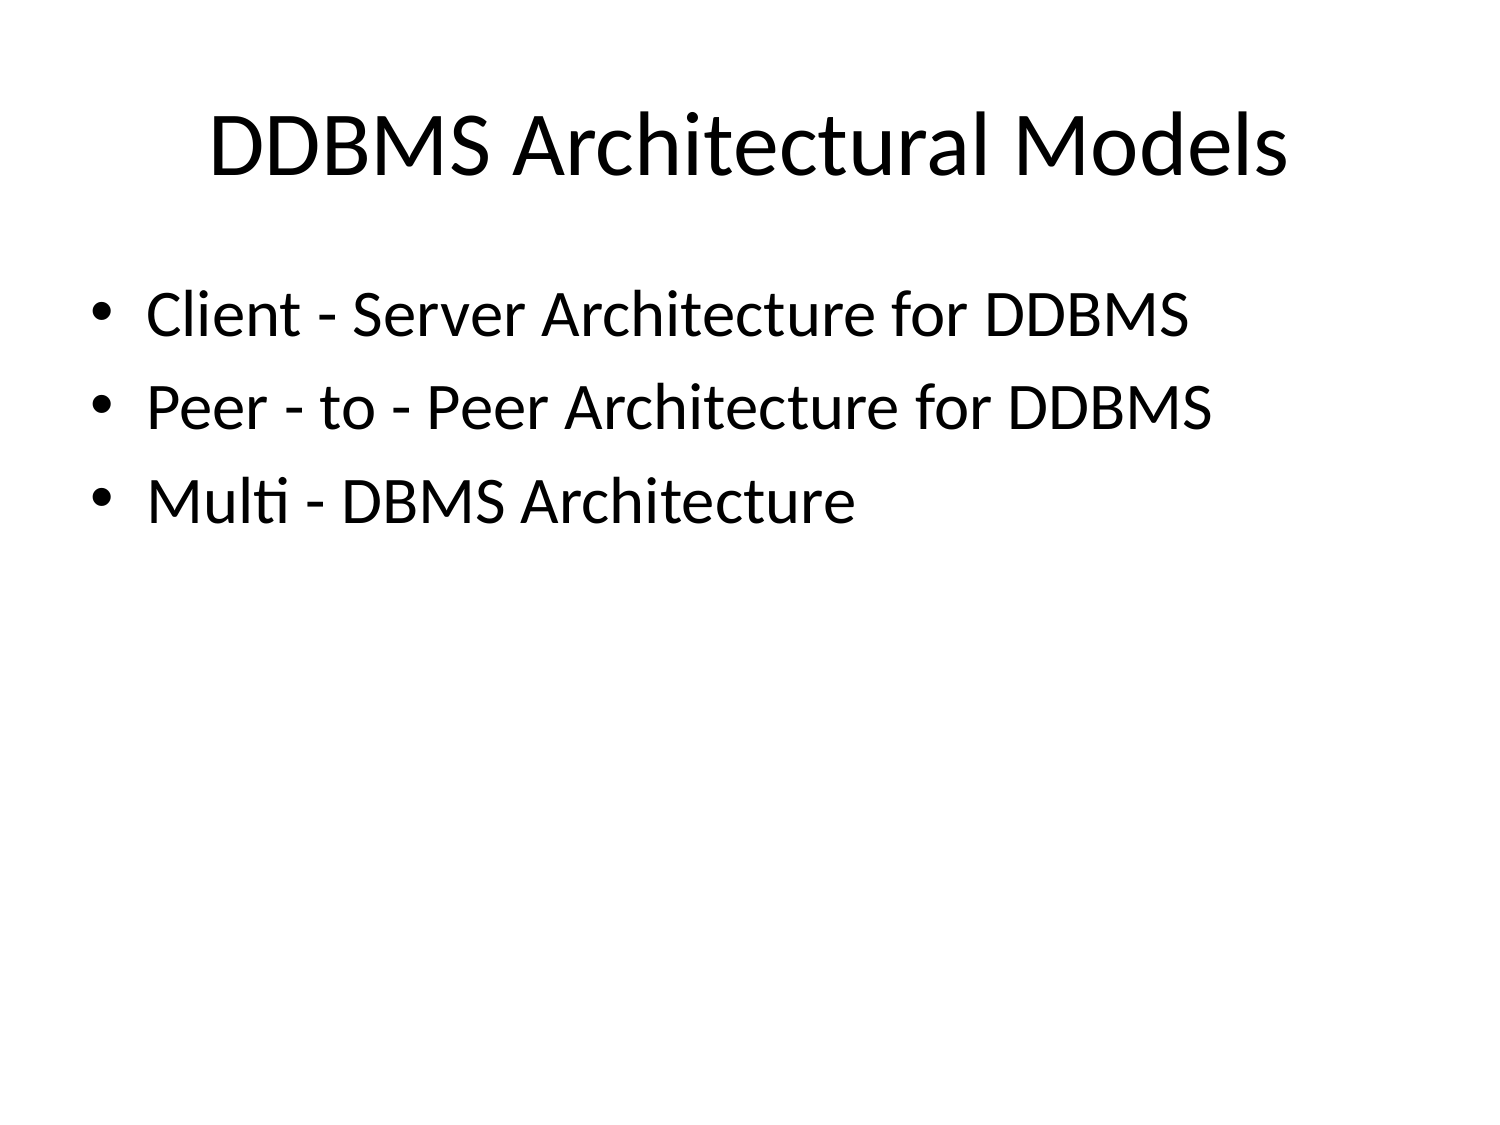

# DDBMS Architectural Models
Client - Server Architecture for DDBMS
Peer - to - Peer Architecture for DDBMS
Multi - DBMS Architecture